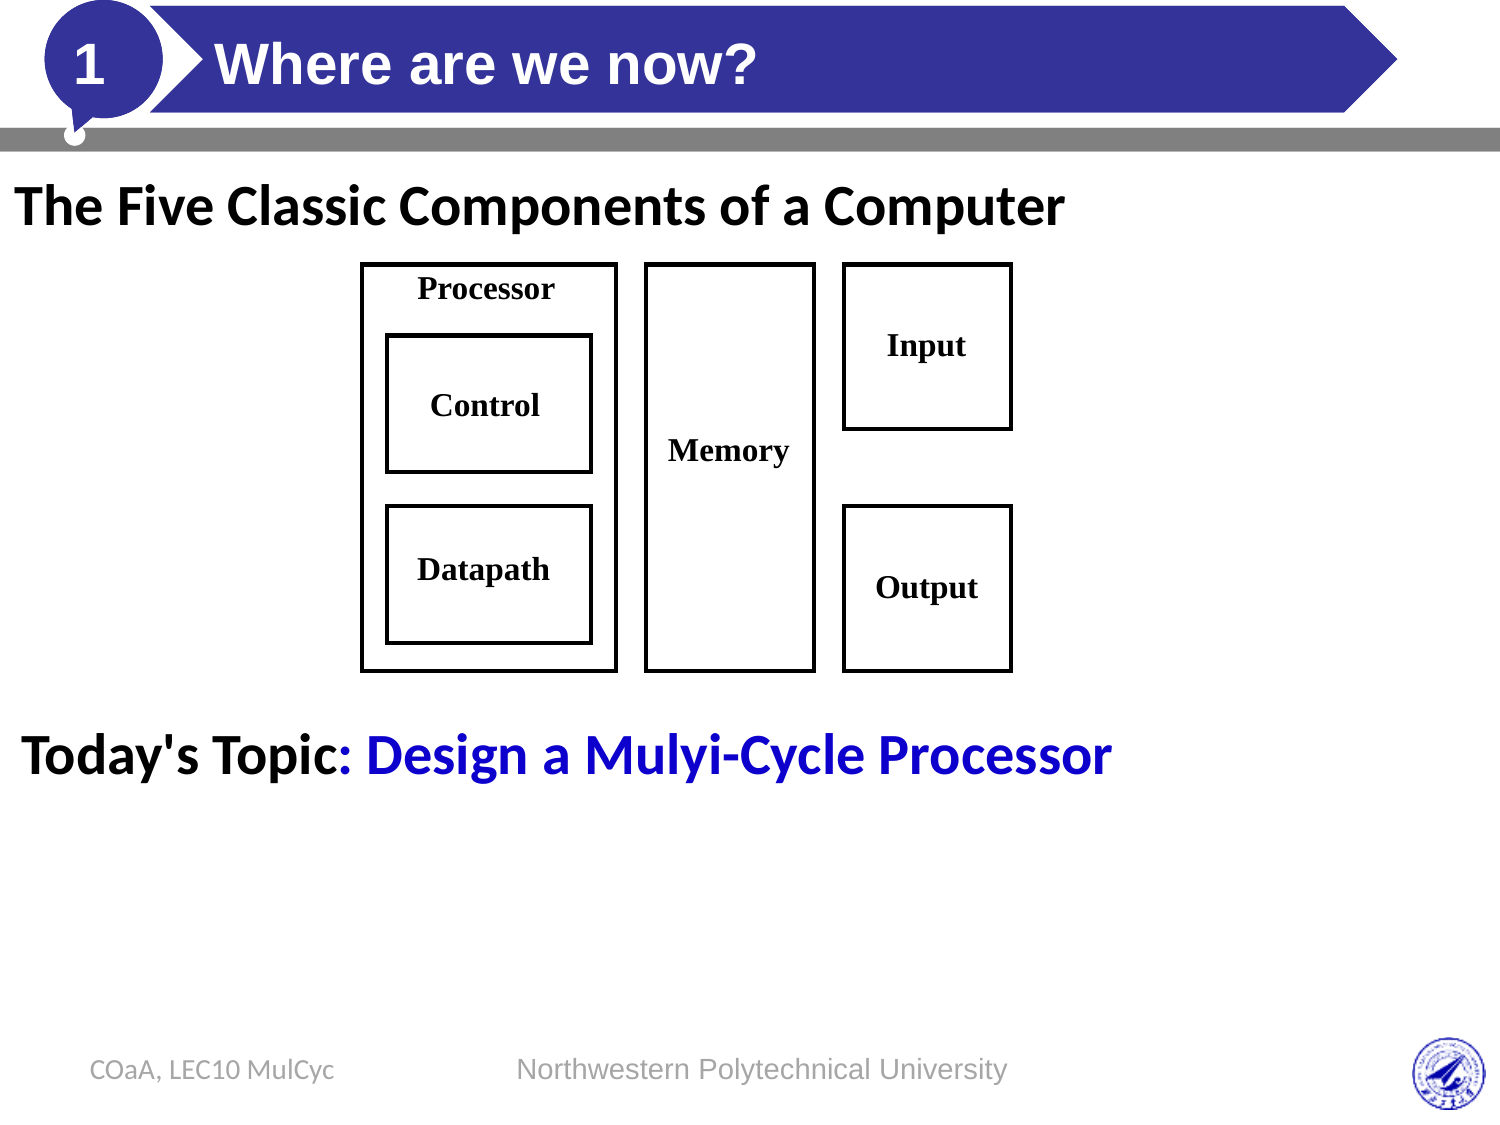

1
# Where are we now?
The Five Classic Components of a Computer
Processor

Input

Control
Memory

Datapath

Output
Today's Topic: Design a Mulyi-Cycle Processor
3
COaA, LEC10 MulCyc
Northwestern Polytechnical University